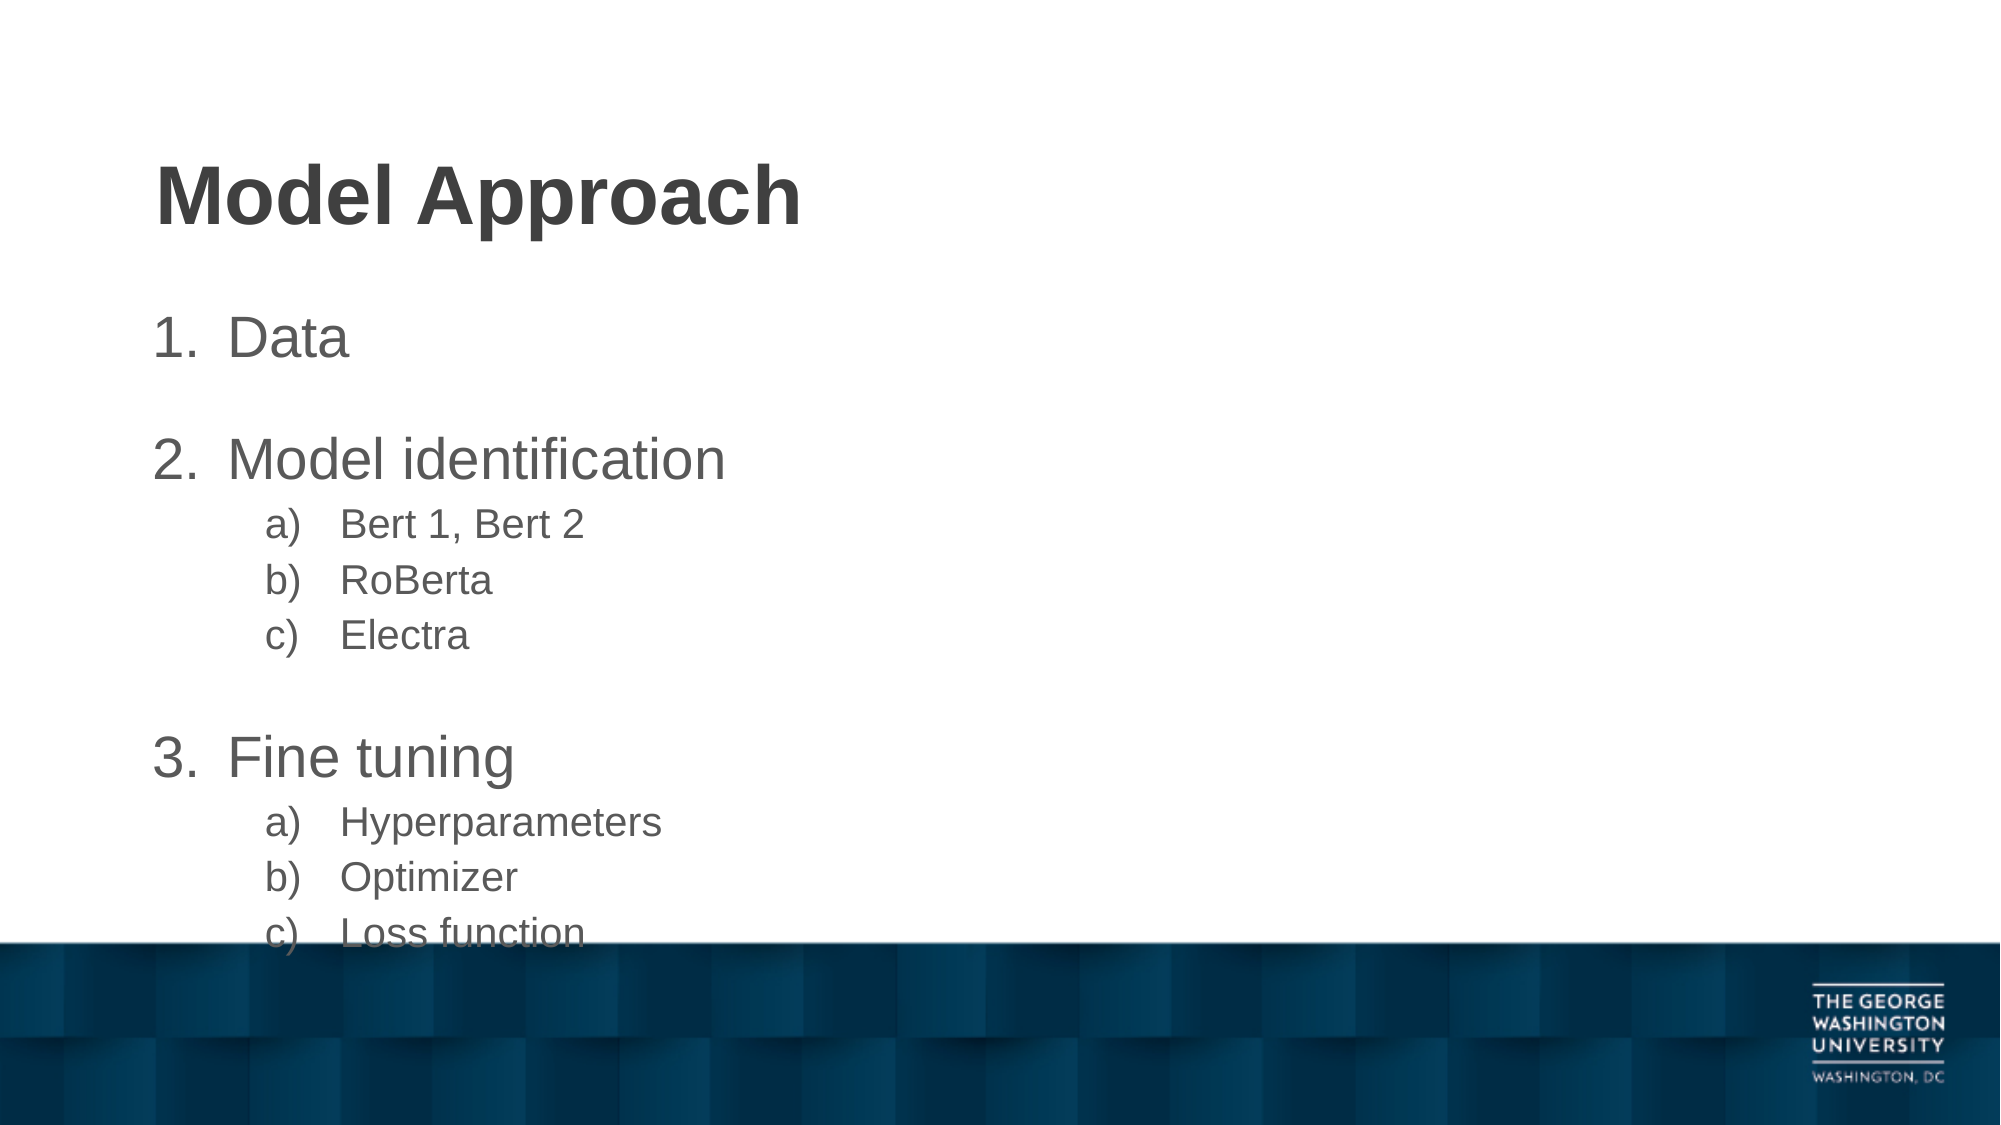

# Model Approach
Data

Model identification
Bert 1, Bert 2
RoBerta
Electra

Fine tuning
Hyperparameters
Optimizer
Loss function